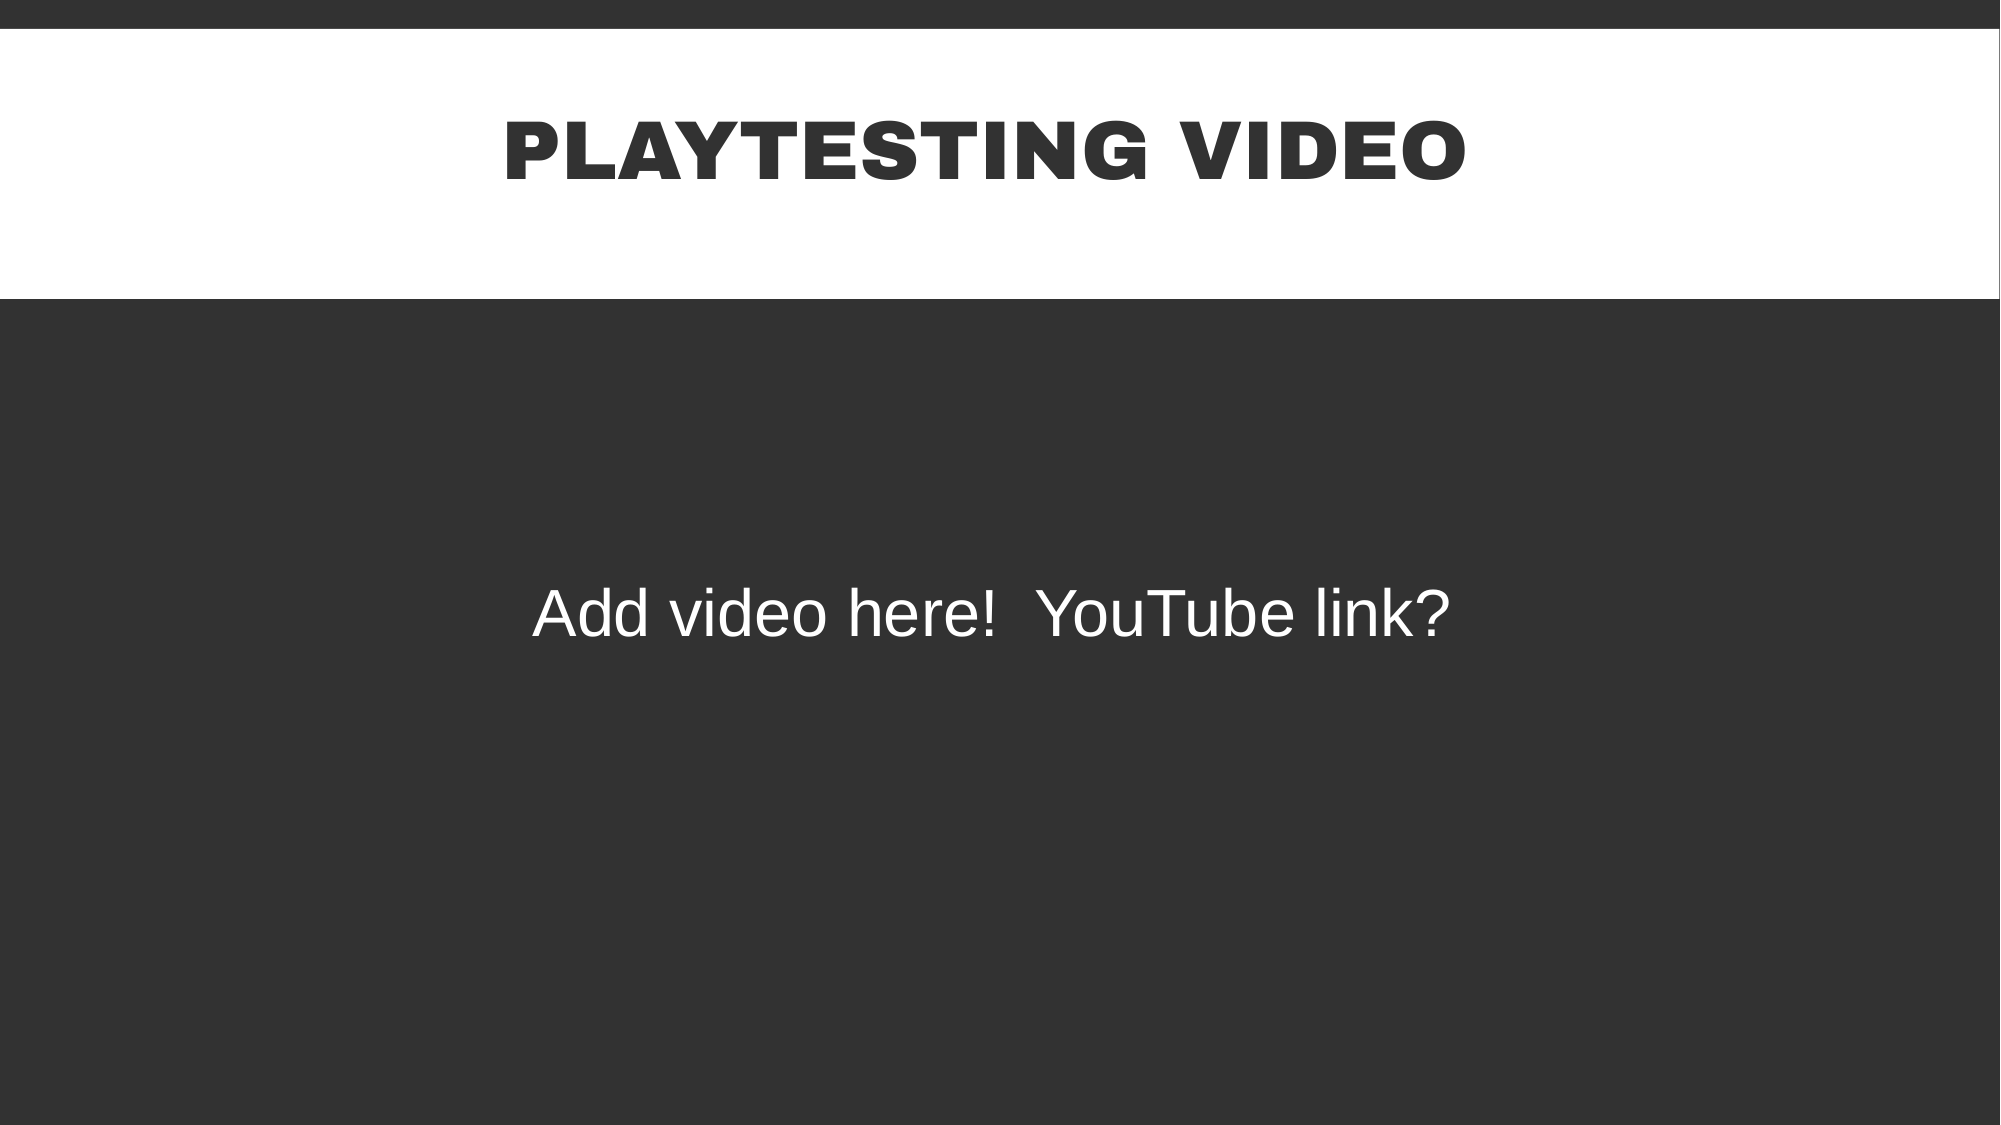

# Playtesting video
Add video here!  YouTube link?